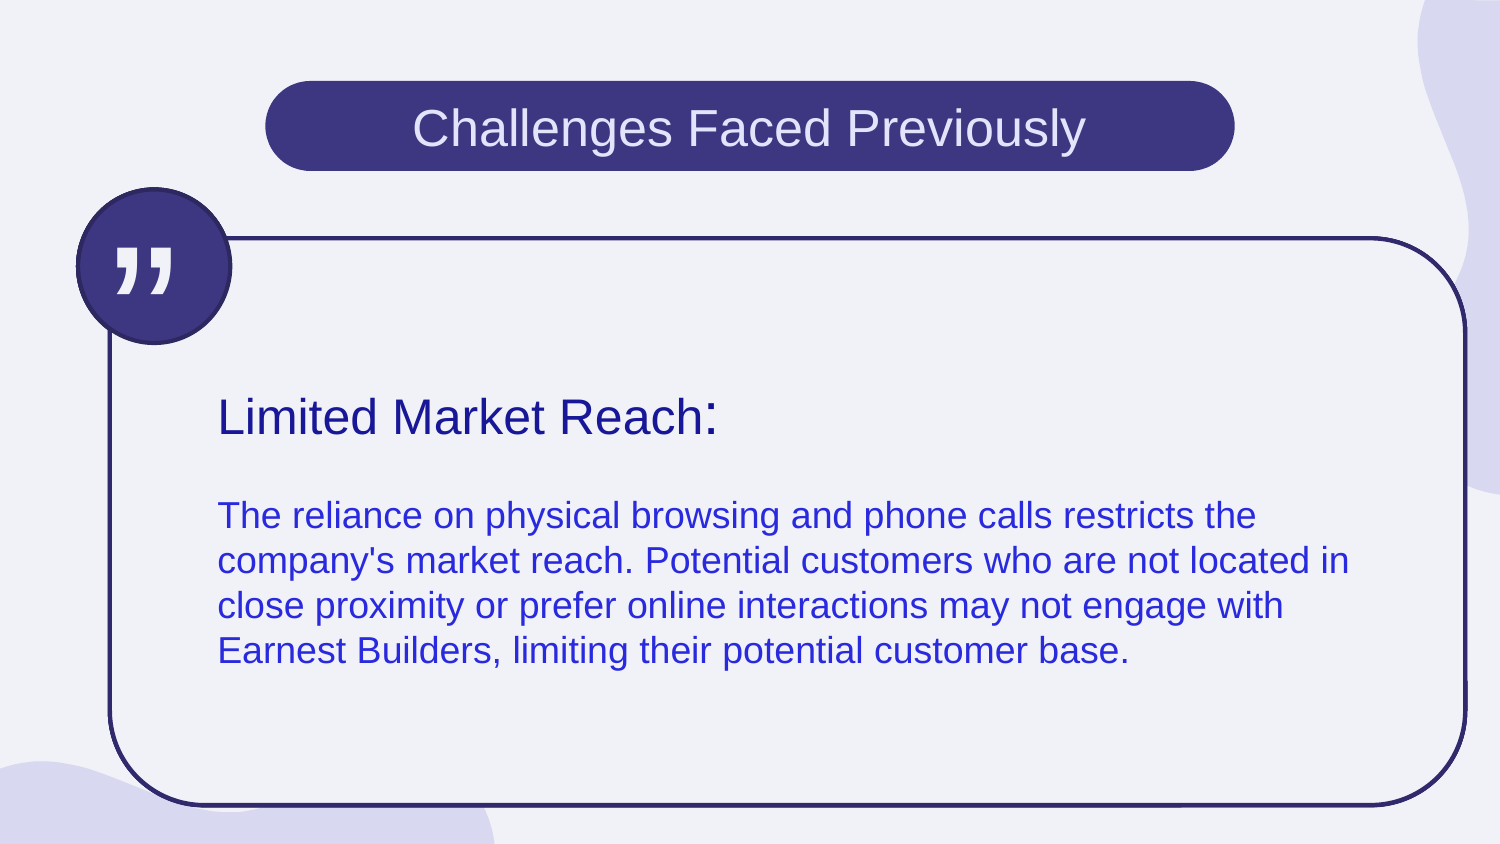

# Challenges Faced Previously
”

Manual Process:
The current process of browsing through offerings and physically calling the company to book property visiting slots is time-consuming and requires manual effort.
”

Lack of Convenience:
User must visit the company's premises or make phone calls to book property visiting slots, which may not be feasible for everyone.
”

Limited Market Reach:
The reliance on physical browsing and phone calls restricts the company's market reach. Potential customers who are not located in close proximity or prefer online interactions may not engage with Earnest Builders, limiting their potential customer base.
”

Inefficient Communication:
The reliance on phone calls for booking property visits can result in communication inefficiencies. Users may face challenges in reaching the company's representatives, and the company may struggle to handle a large number of phone inquiries effectively.